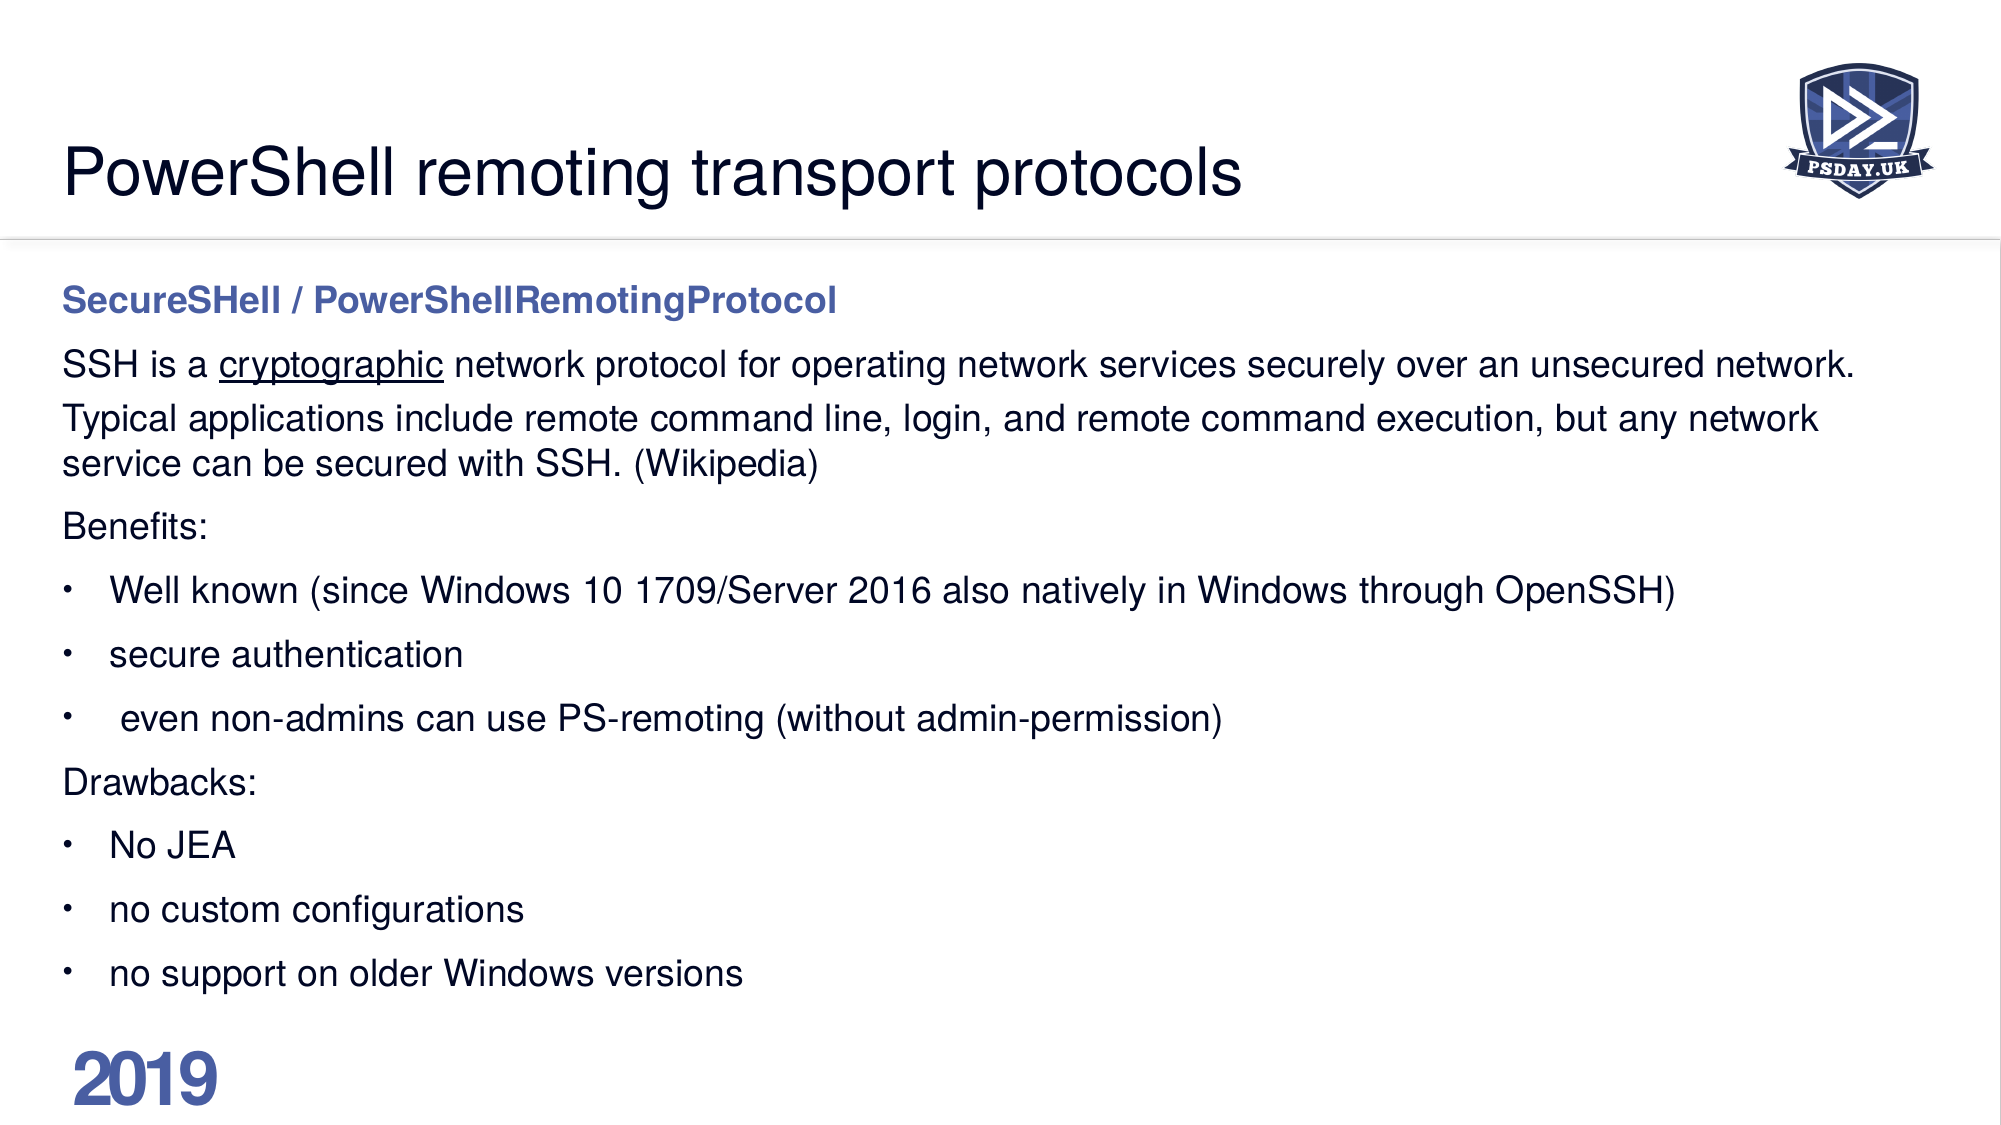

# PowerShell remoting transport protocols
SecureSHell / PowerShellRemotingProtocol
SSH is a cryptographic network protocol for operating network services securely over an unsecured network. Typical applications include remote command line, login, and remote command execution, but any network service can be secured with SSH. (Wikipedia)
Benefits:
	Well known (since Windows 10 1709/Server 2016 also natively in Windows through OpenSSH)
secure authentication
 even non-admins can use PS-remoting (without admin-permission)
Drawbacks:
No JEA
no custom configurations
no support on older Windows versions